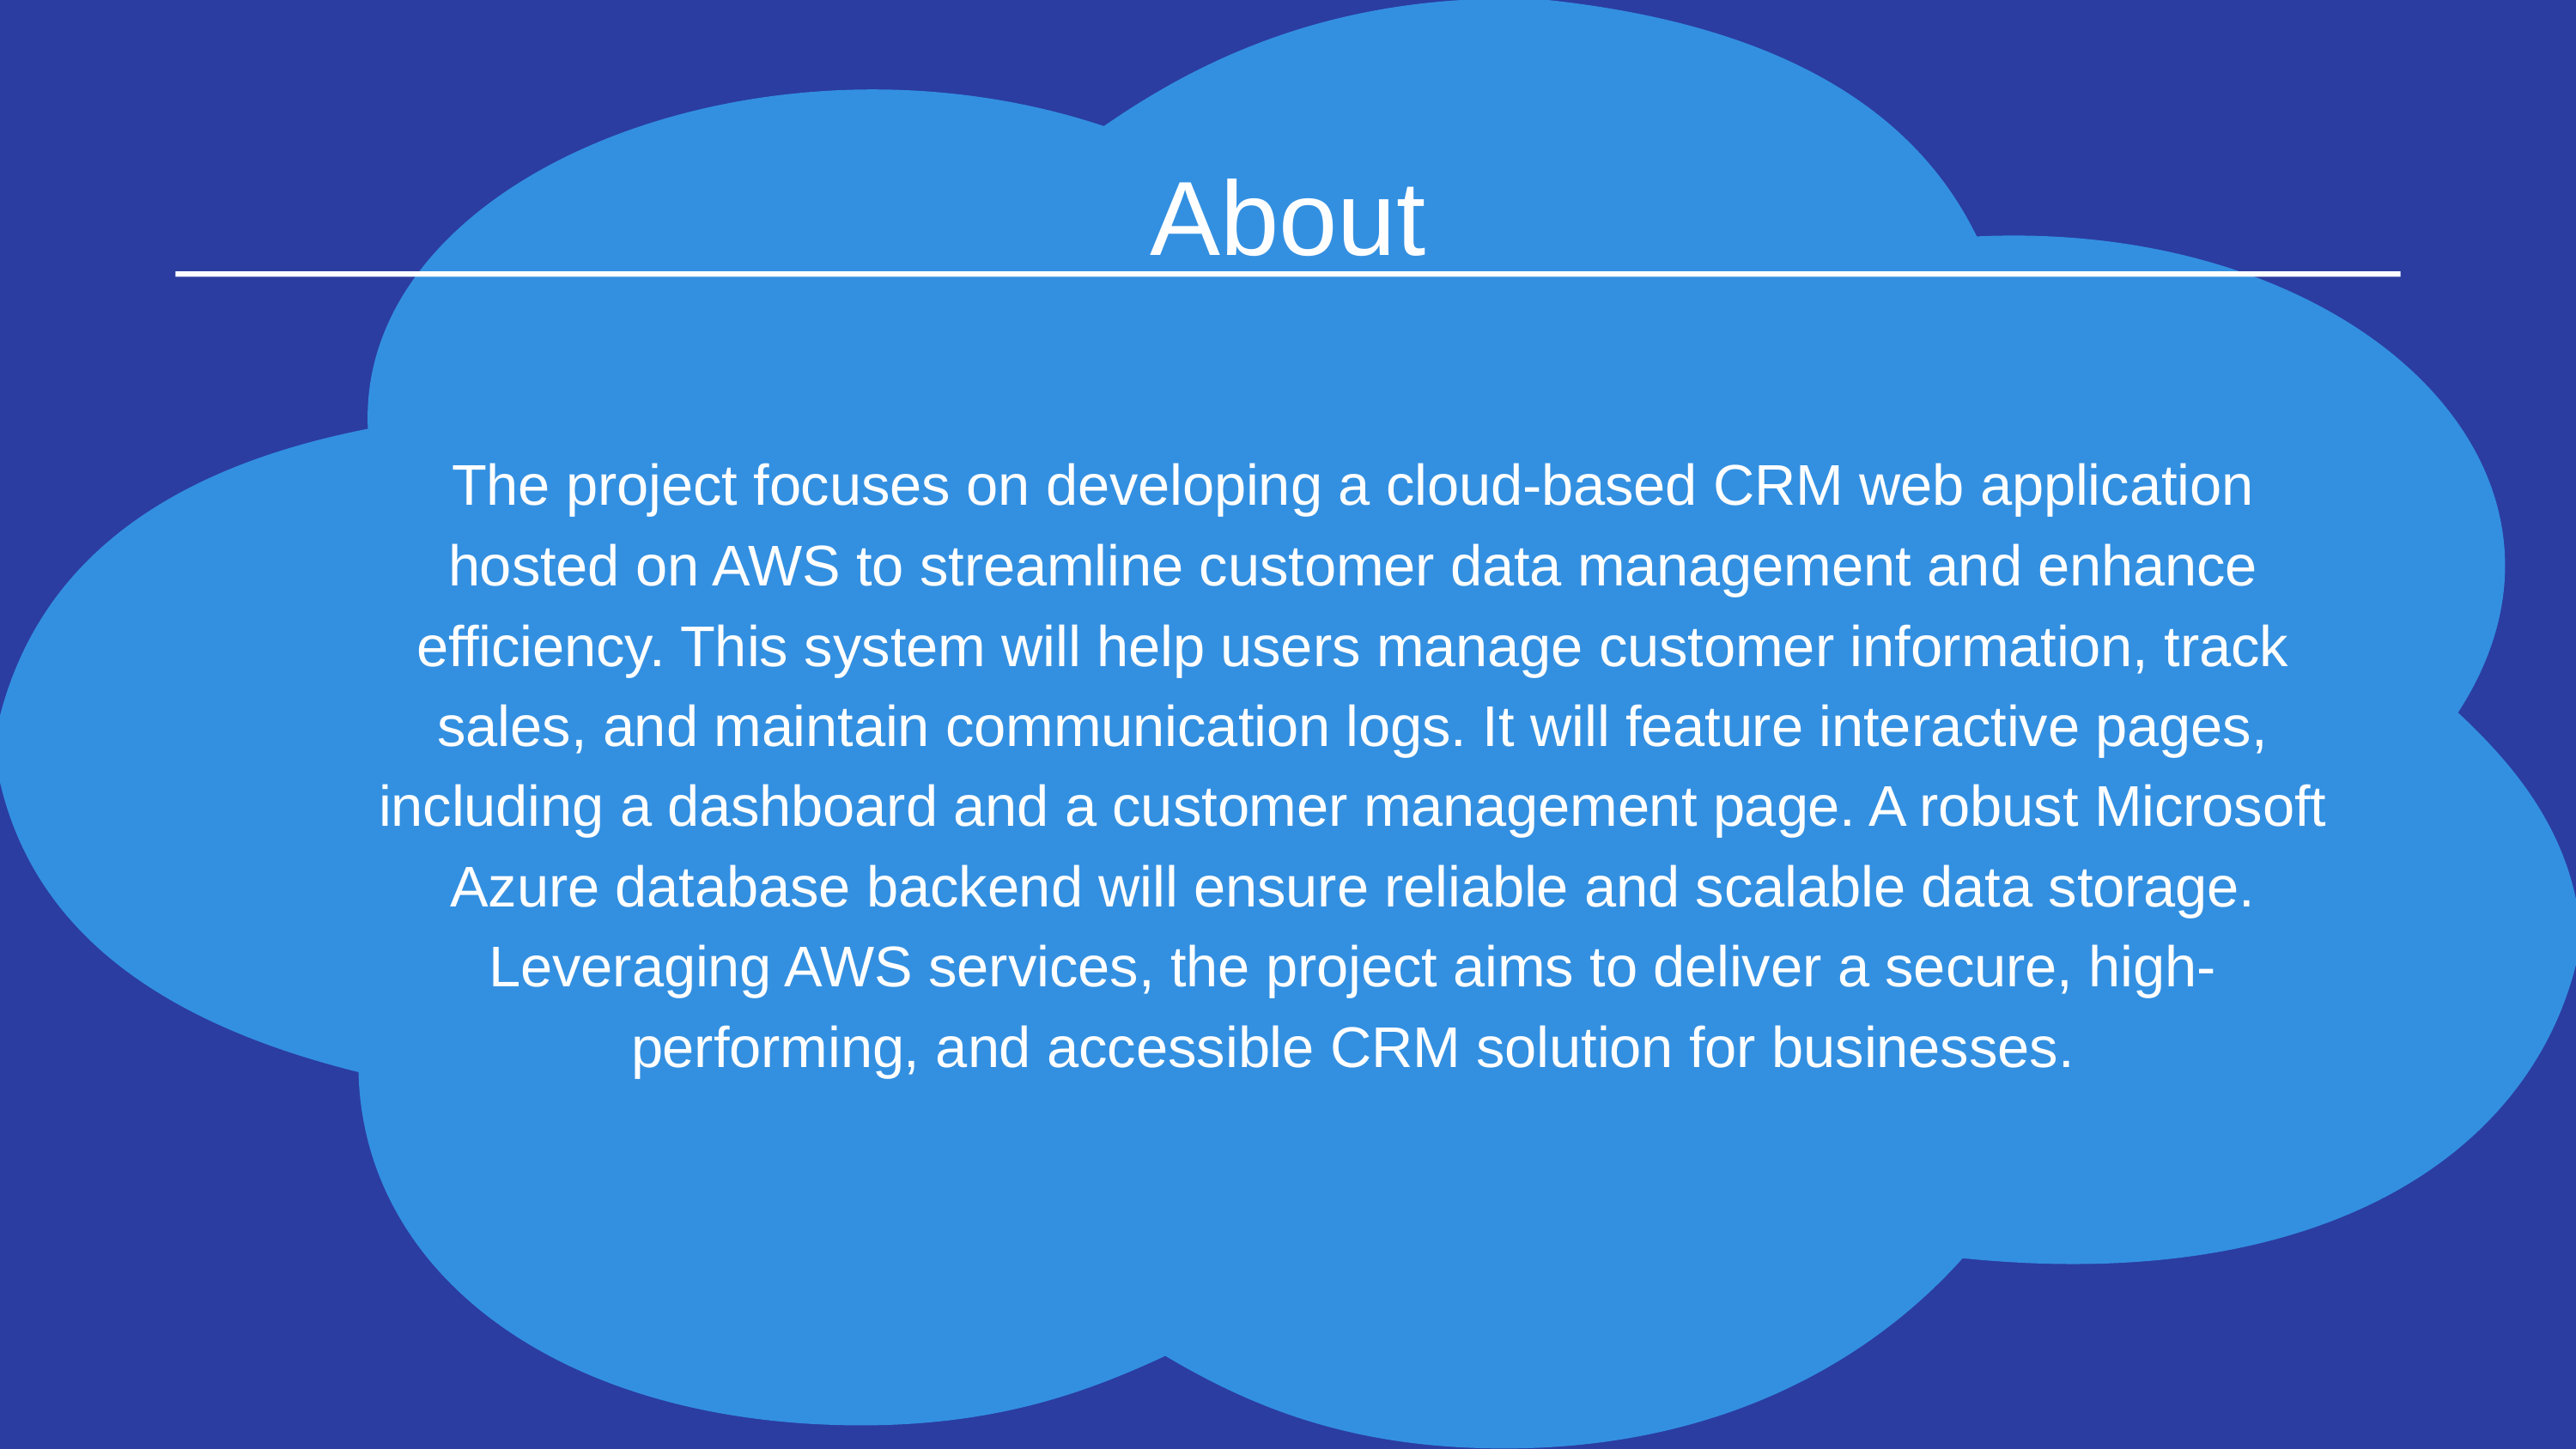

About

The project focuses on developing a cloud-based CRM web application hosted on AWS to streamline customer data management and enhance efficiency. This system will help users manage customer information, track sales, and maintain communication logs. It will feature interactive pages, including a dashboard and a customer management page. A robust Microsoft Azure database backend will ensure reliable and scalable data storage. Leveraging AWS services, the project aims to deliver a secure, high-performing, and accessible CRM solution for businesses.